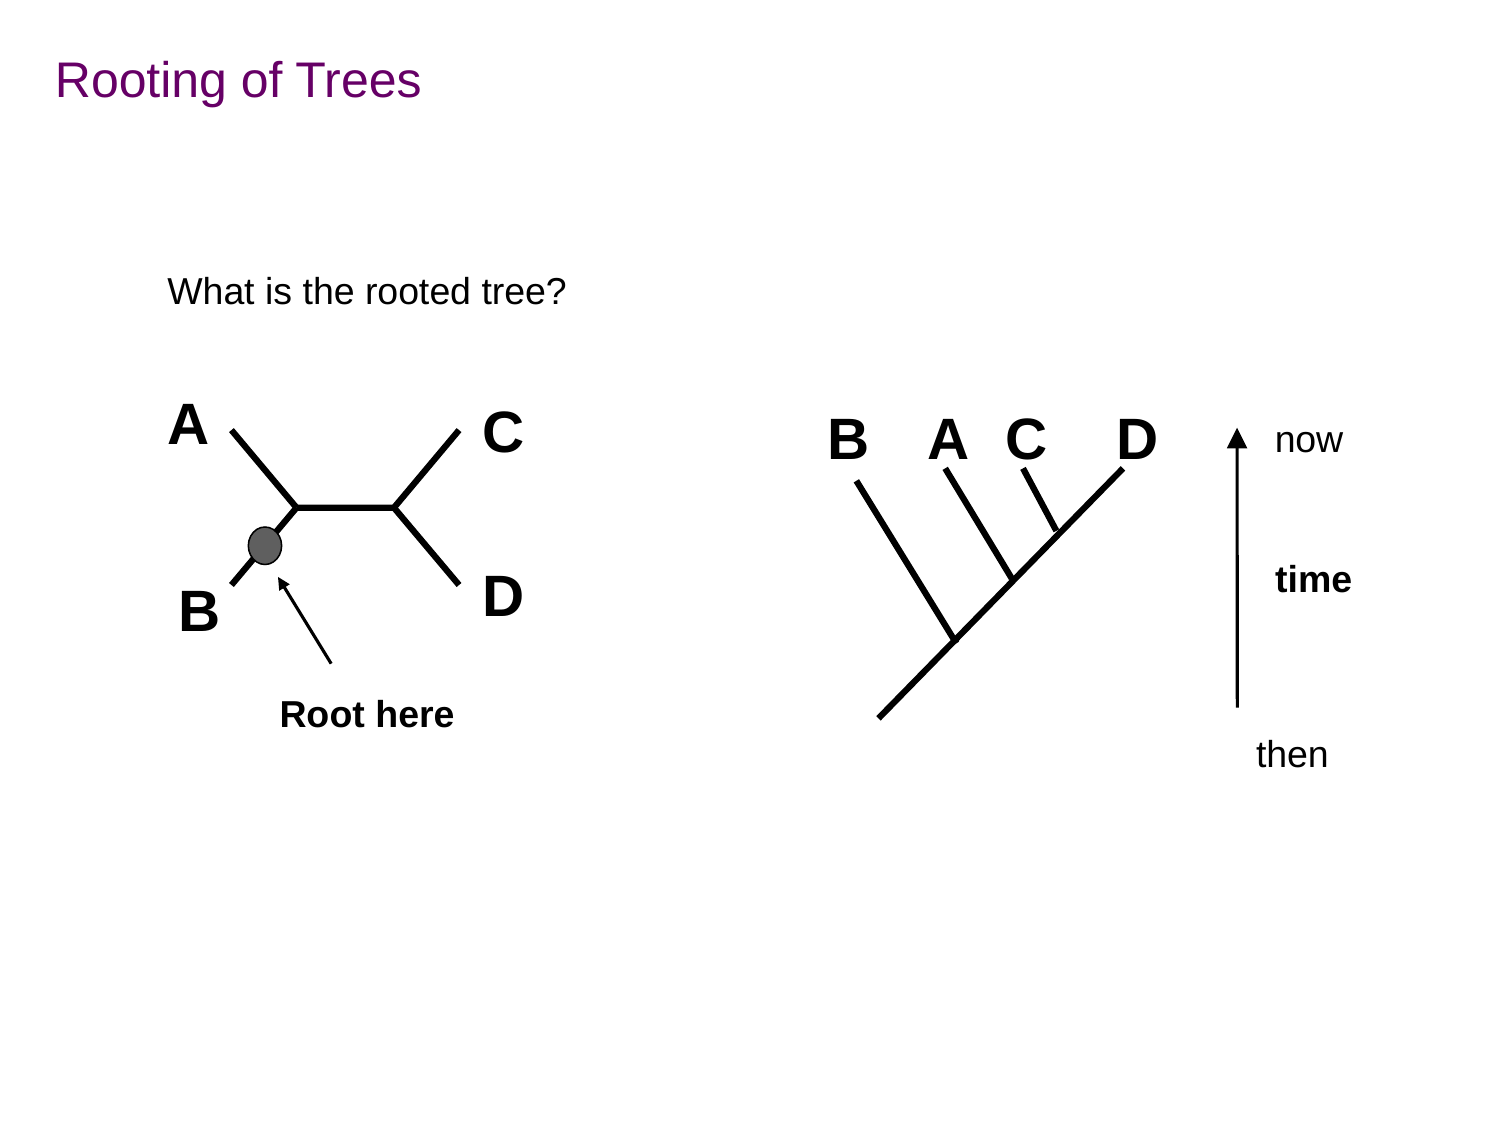

Rooting of Trees
What is the rooted tree?
A
C
B
A
C
D
now

time
D
B

Root here
then